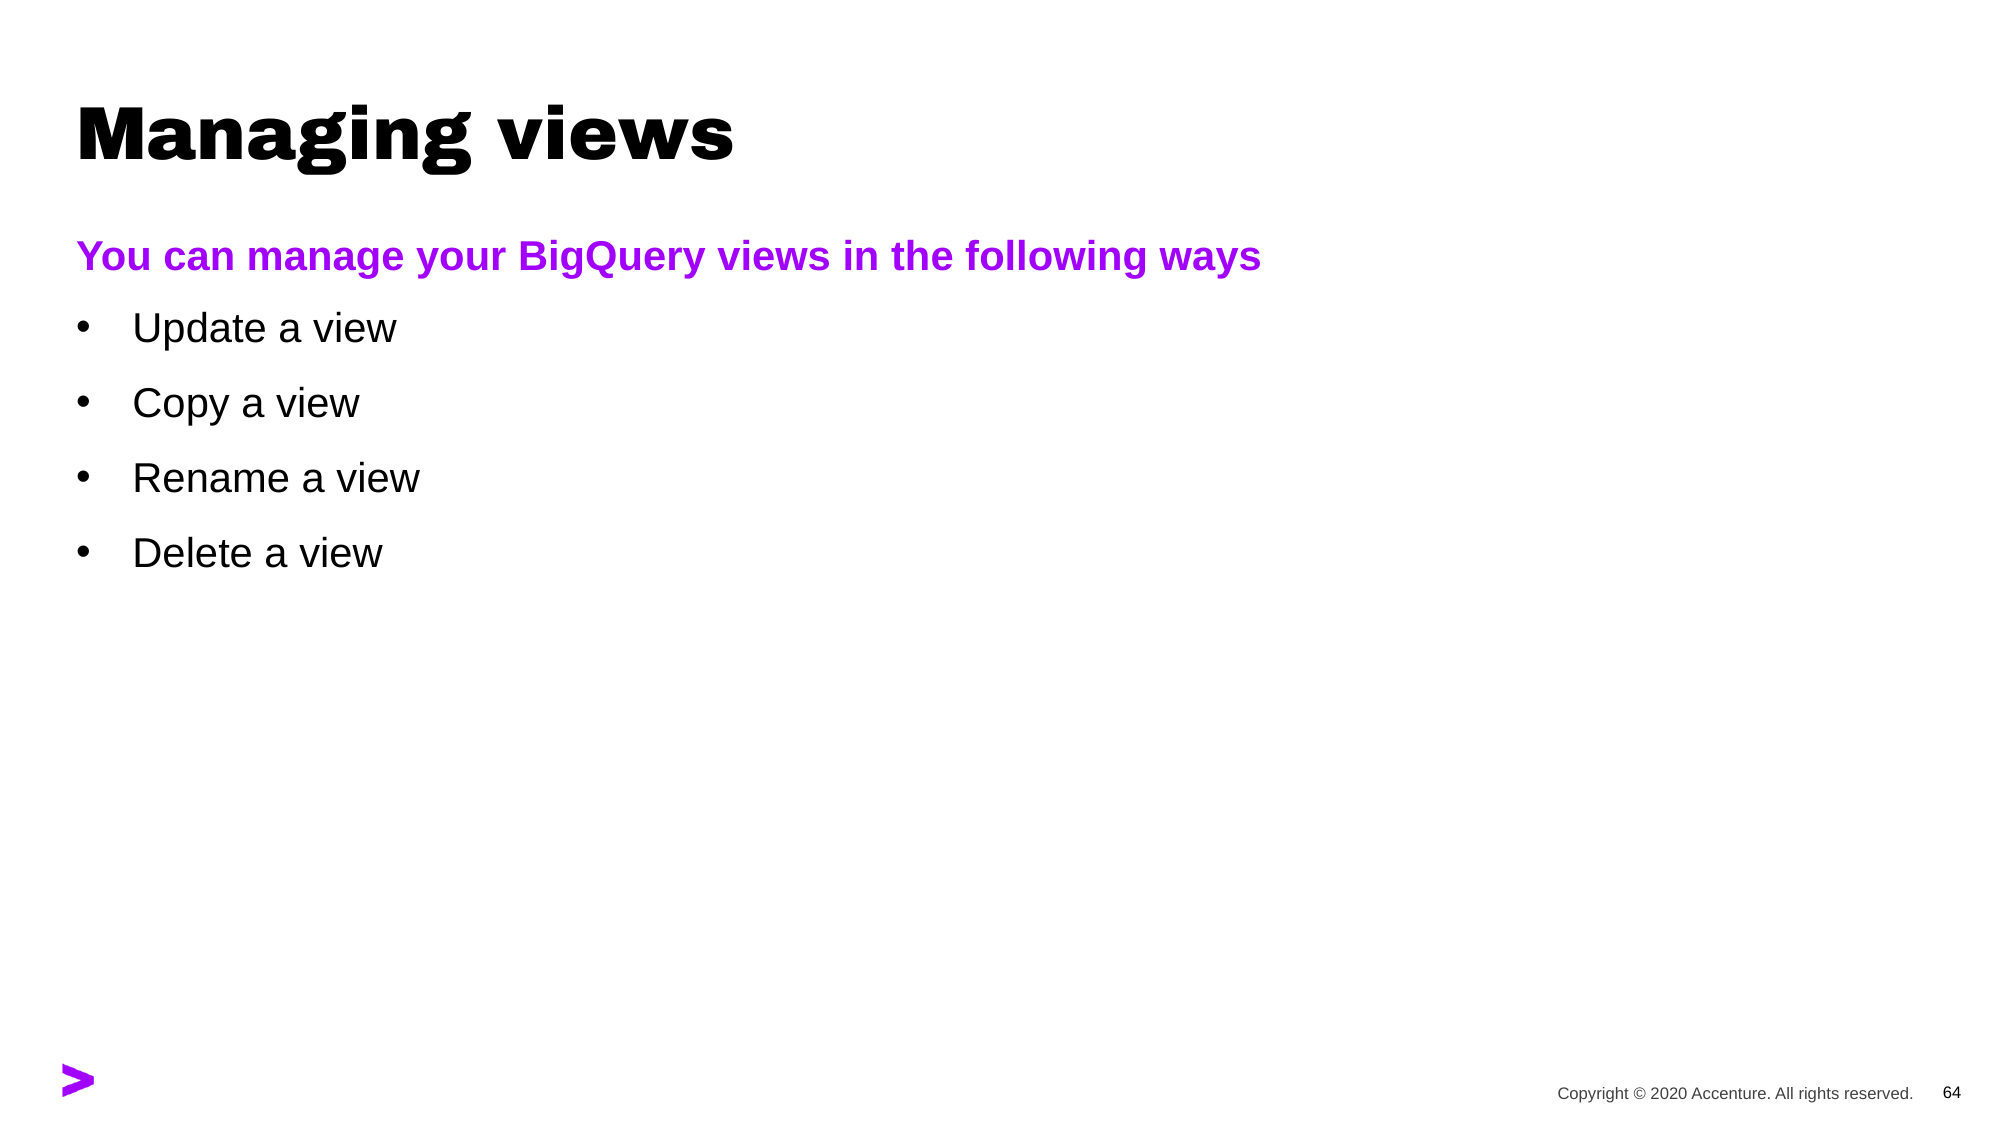

# Managing views
You can manage your BigQuery views in the following ways
Update a view
Copy a view
Rename a view
Delete a view
64